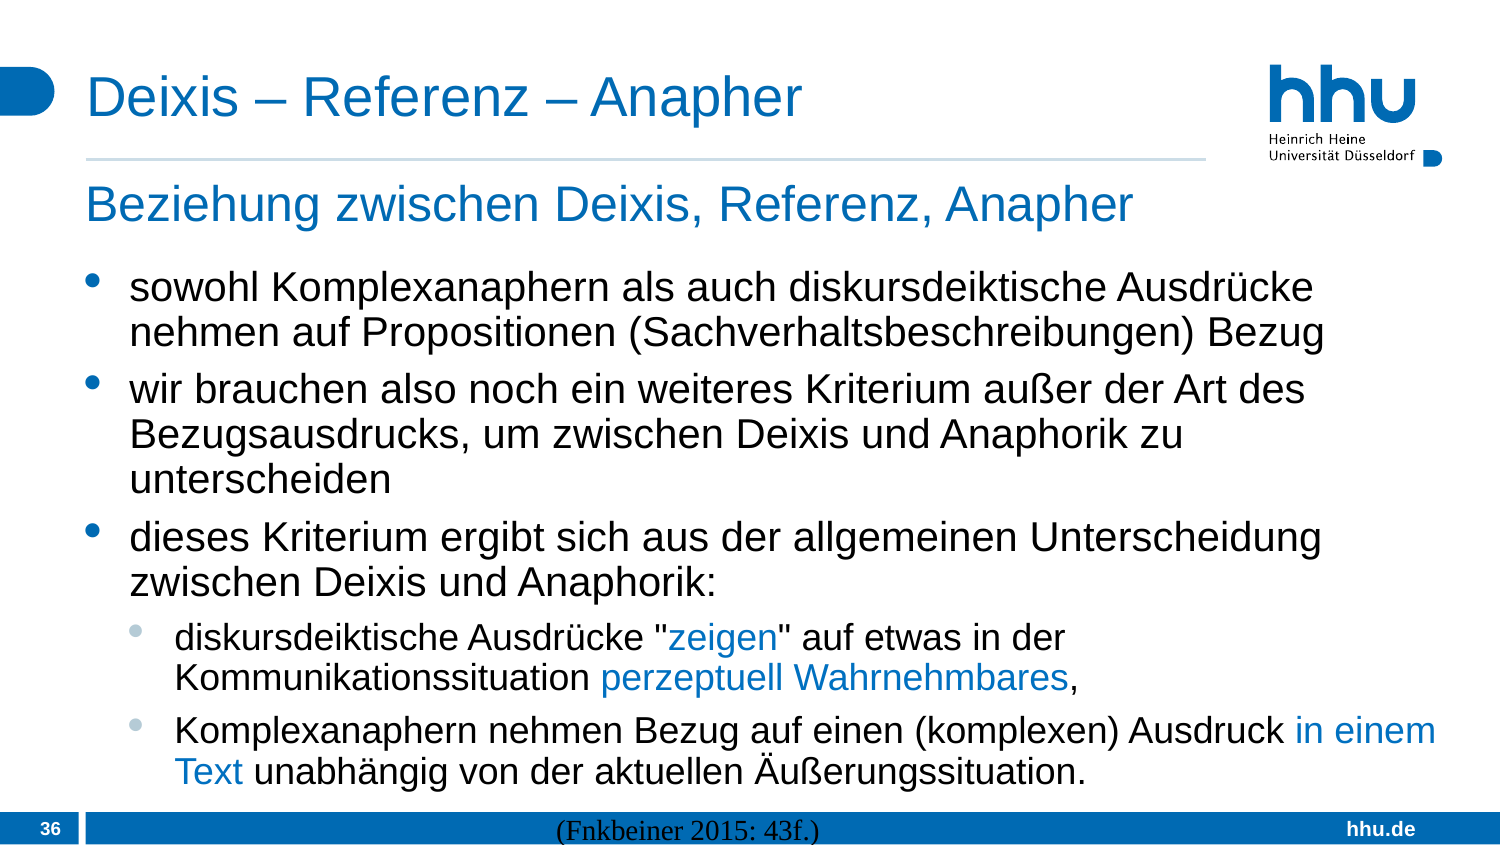

# Deixis – Referenz – Anapher
Beziehung zwischen Deixis, Referenz, Anapher
sowohl Komplexanaphern als auch diskursdeiktische Ausdrücke nehmen auf Propositionen (Sachverhaltsbeschreibungen) Bezug
wir brauchen also noch ein weiteres Kriterium außer der Art des Bezugsausdrucks, um zwischen Deixis und Anaphorik zu unterscheiden
dieses Kriterium ergibt sich aus der allgemeinen Unterscheidung zwischen Deixis und Anaphorik:
diskursdeiktische Ausdrücke "zeigen" auf etwas in der Kommunikationssituation perzeptuell Wahrnehmbares,
Komplexanaphern nehmen Bezug auf einen (komplexen) Ausdruck in einem Text unabhängig von der aktuellen Äußerungssituation.
36
(Fnkbeiner 2015: 43f.)